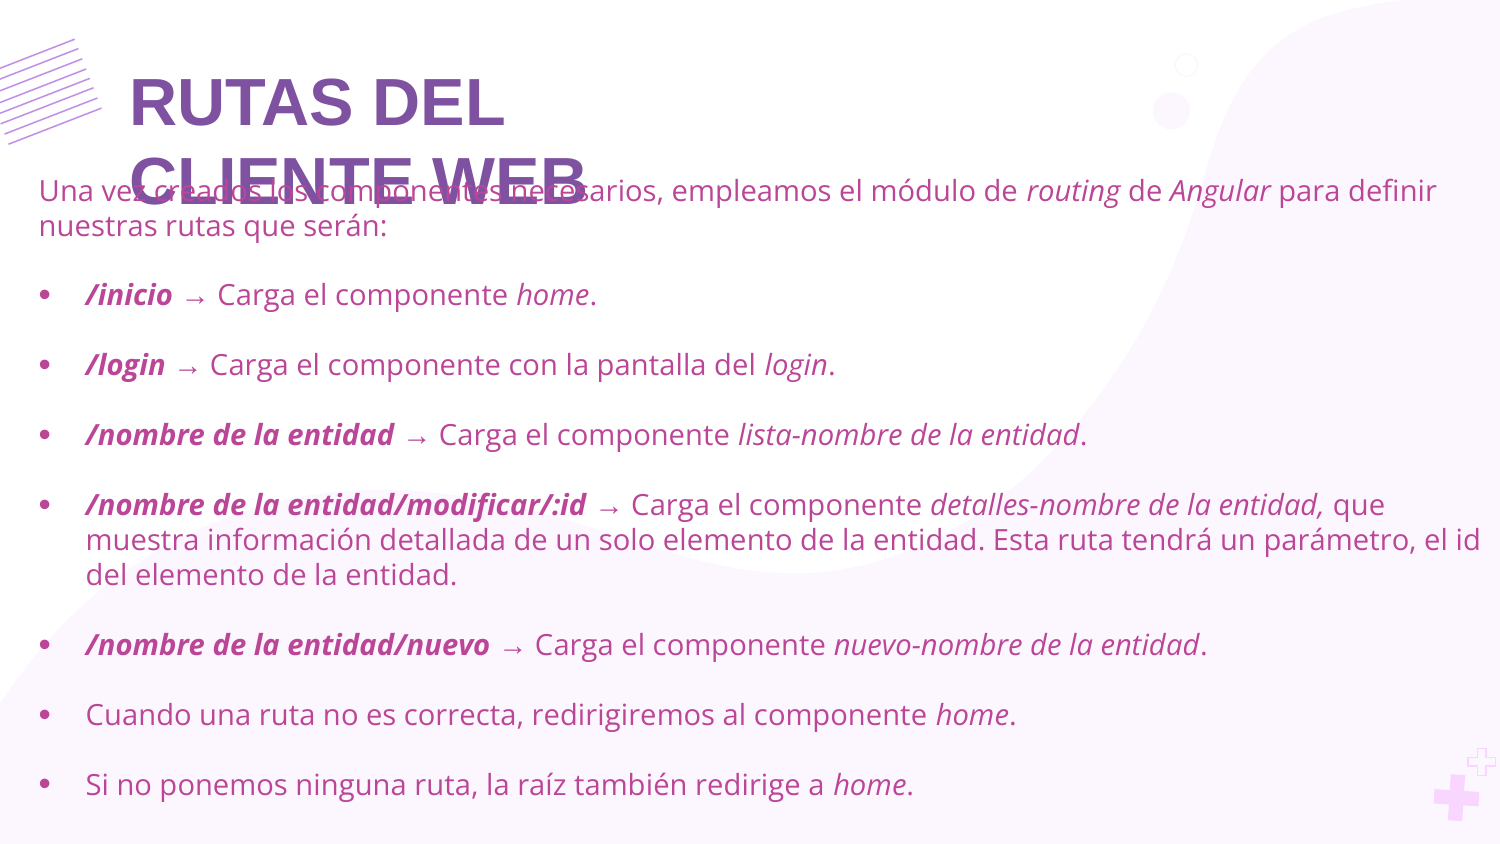

# RUTAS DEL CLIENTE WEB
Una vez creados los componentes necesarios, empleamos el módulo de routing de Angular para definir nuestras rutas que serán:

/inicio → Carga el componente home.

/login → Carga el componente con la pantalla del login.

/nombre de la entidad → Carga el componente lista-nombre de la entidad.

/nombre de la entidad/modificar/:id → Carga el componente detalles-nombre de la entidad, que muestra información detallada de un solo elemento de la entidad. Esta ruta tendrá un parámetro, el id del elemento de la entidad.

/nombre de la entidad/nuevo → Carga el componente nuevo-nombre de la entidad.

Cuando una ruta no es correcta, redirigiremos al componente home.

Si no ponemos ninguna ruta, la raíz también redirige a home.